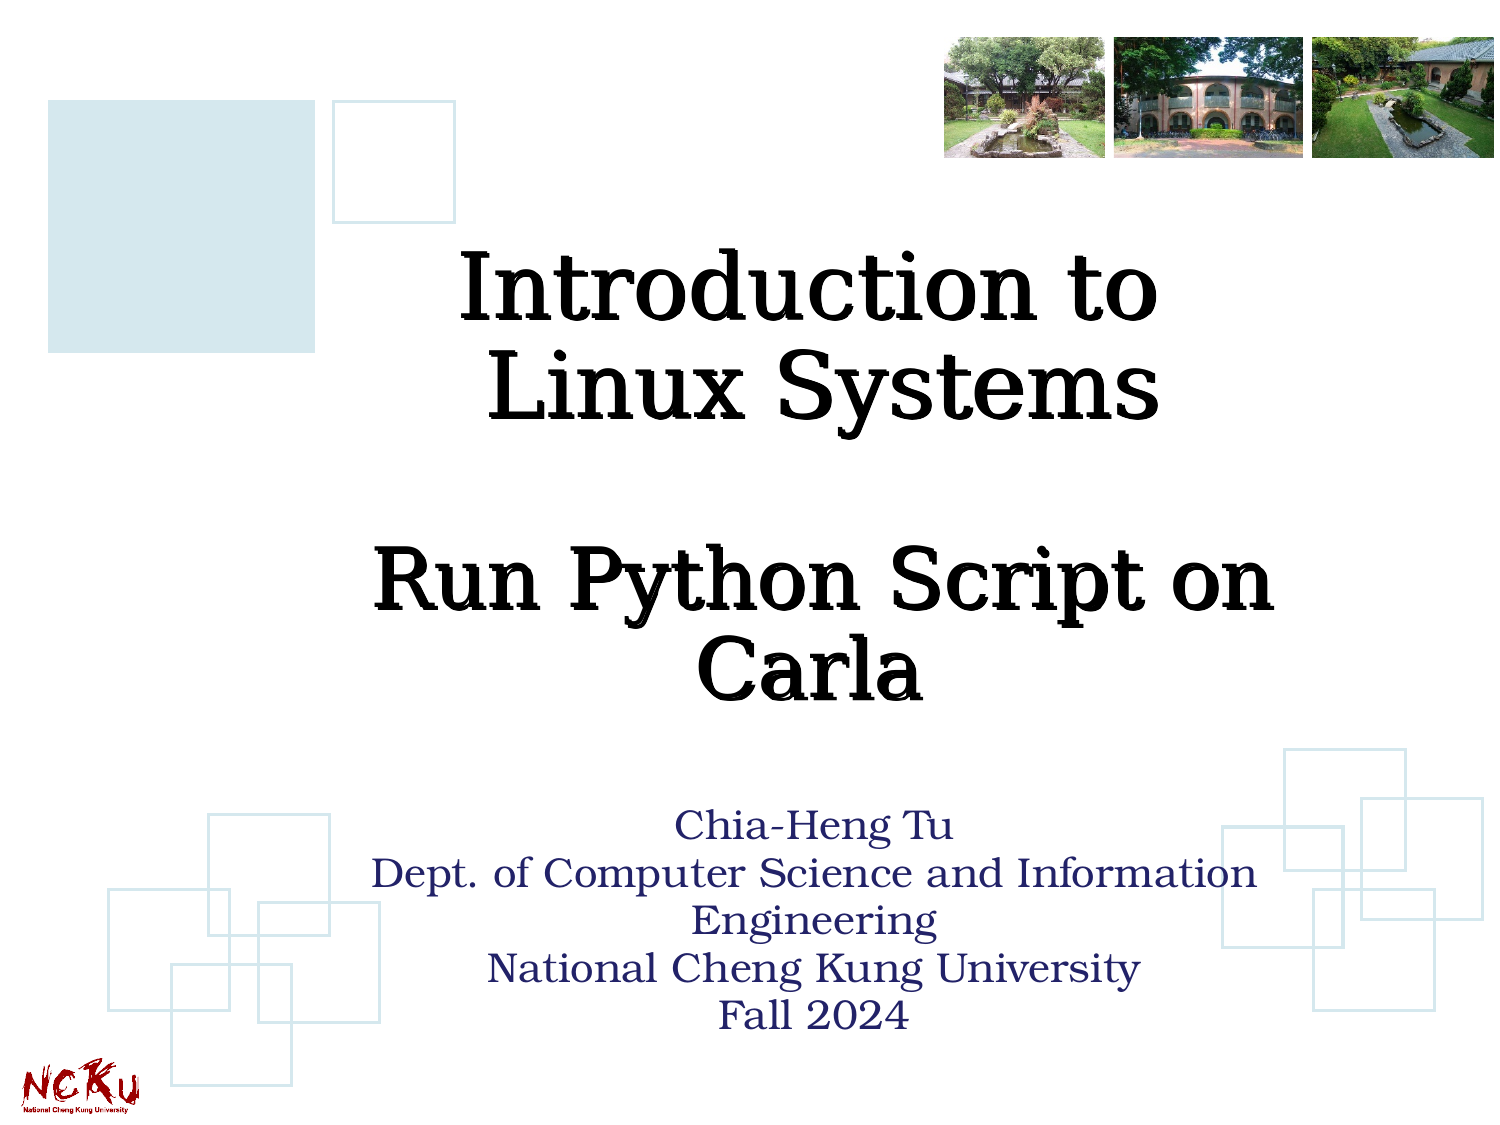

# Introduction to Linux Systems Run Python Script on Carla
Chia-Heng Tu
Dept. of Computer Science and Information Engineering
National Cheng Kung University
Fall 2024